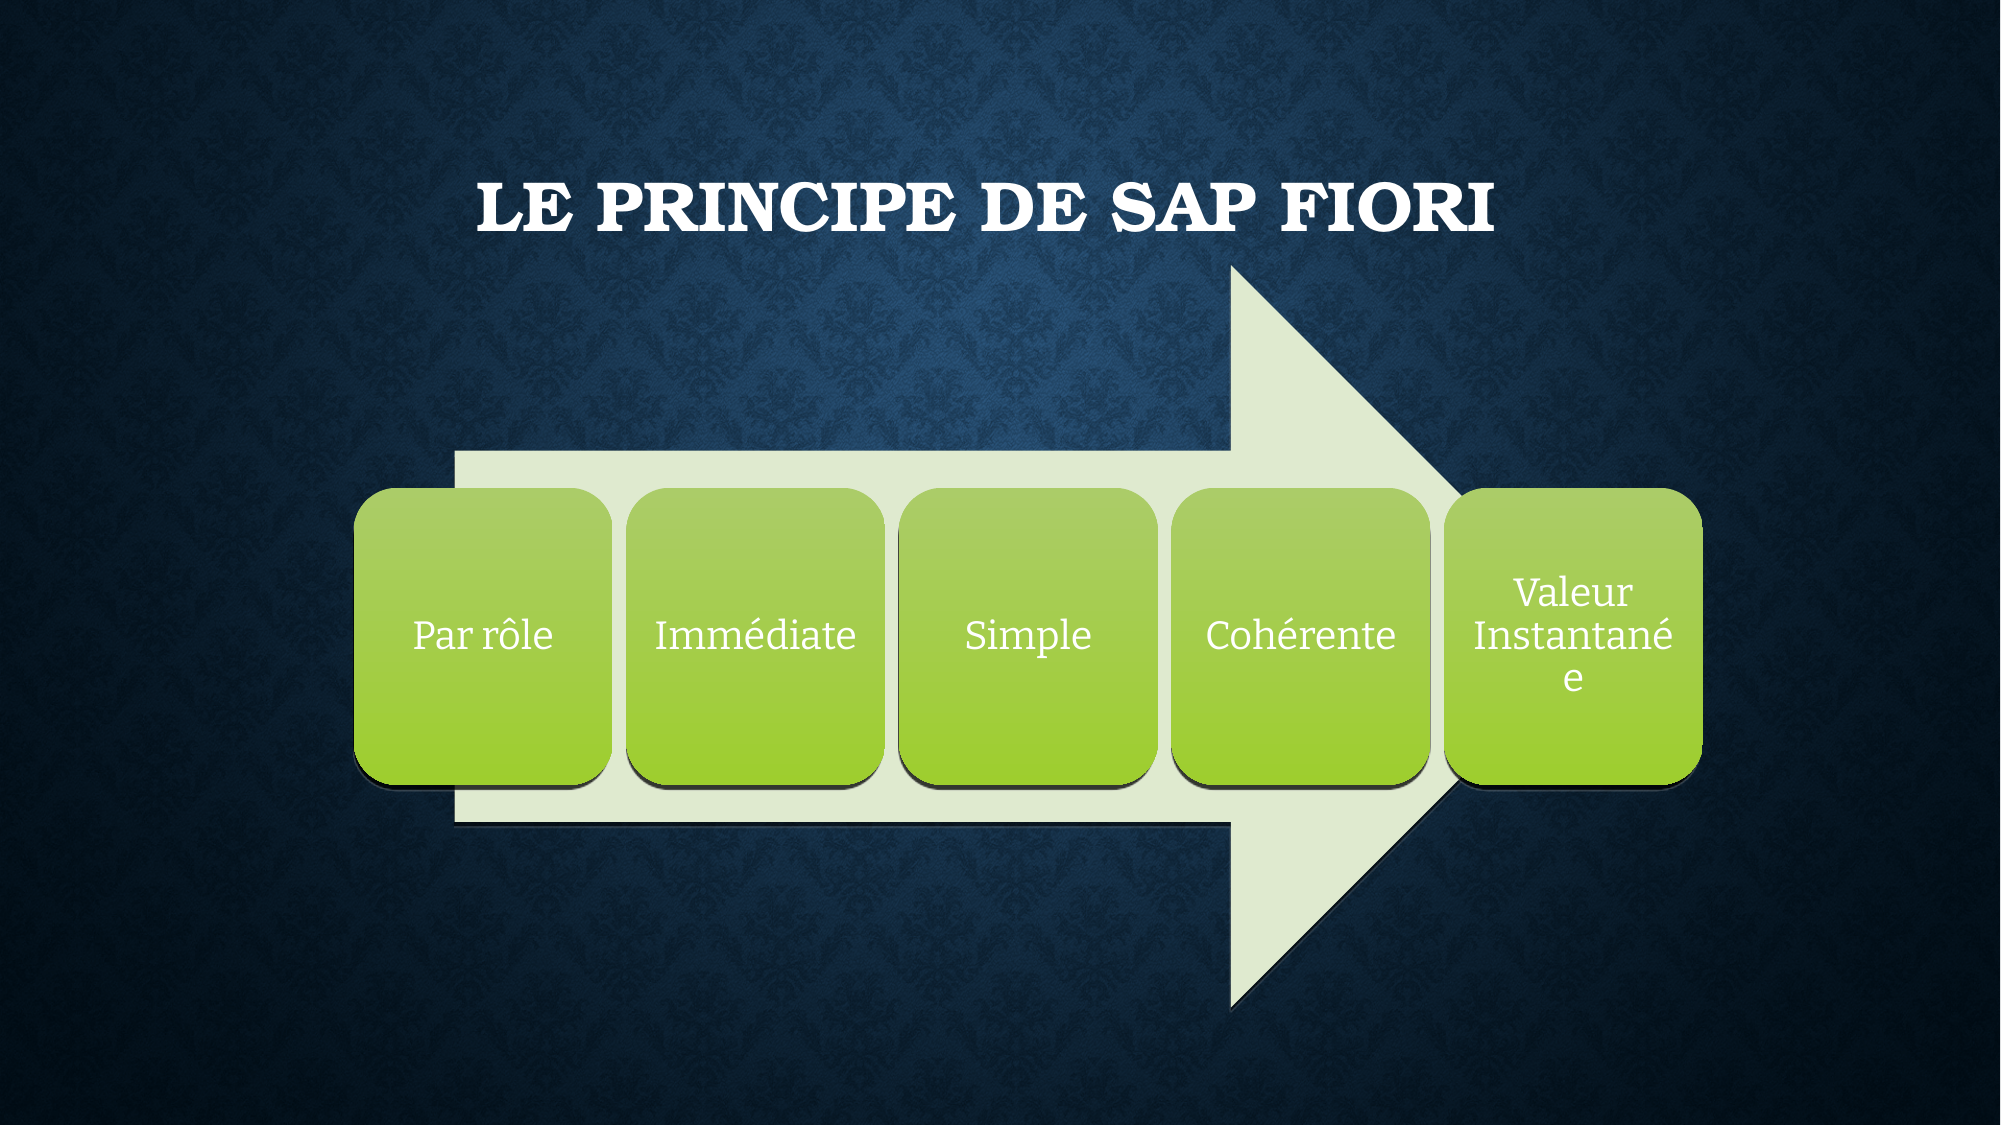

# Le principe de SAP FIORI

Par rôle
Immédiate
Simple
Cohérente
Valeur Instantanée